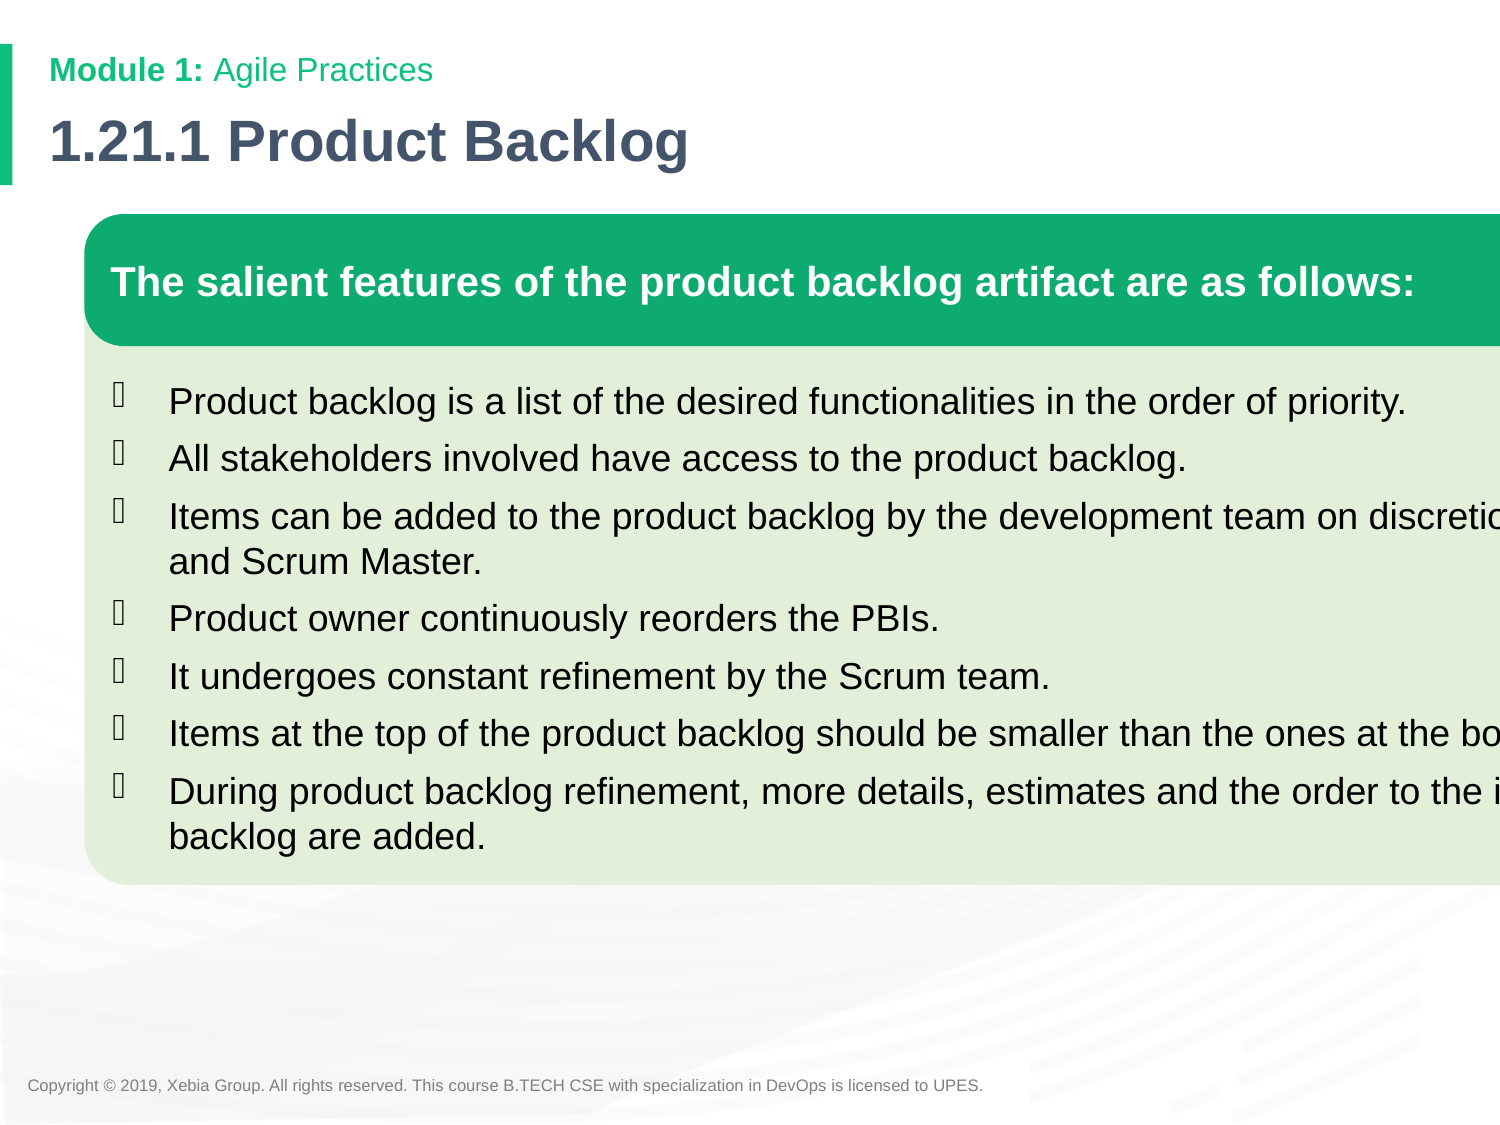

# 1.21.1 Product Backlog
The salient features of the product backlog artifact are as follows:
Product backlog is a list of the desired functionalities in the order of priority.
All stakeholders involved have access to the product backlog.
Items can be added to the product backlog by the development team on discretion of product owner and Scrum Master.
Product owner continuously reorders the PBIs.
It undergoes constant refinement by the Scrum team.
Items at the top of the product backlog should be smaller than the ones at the bottom.
During product backlog refinement, more details, estimates and the order to the items in the product backlog are added.